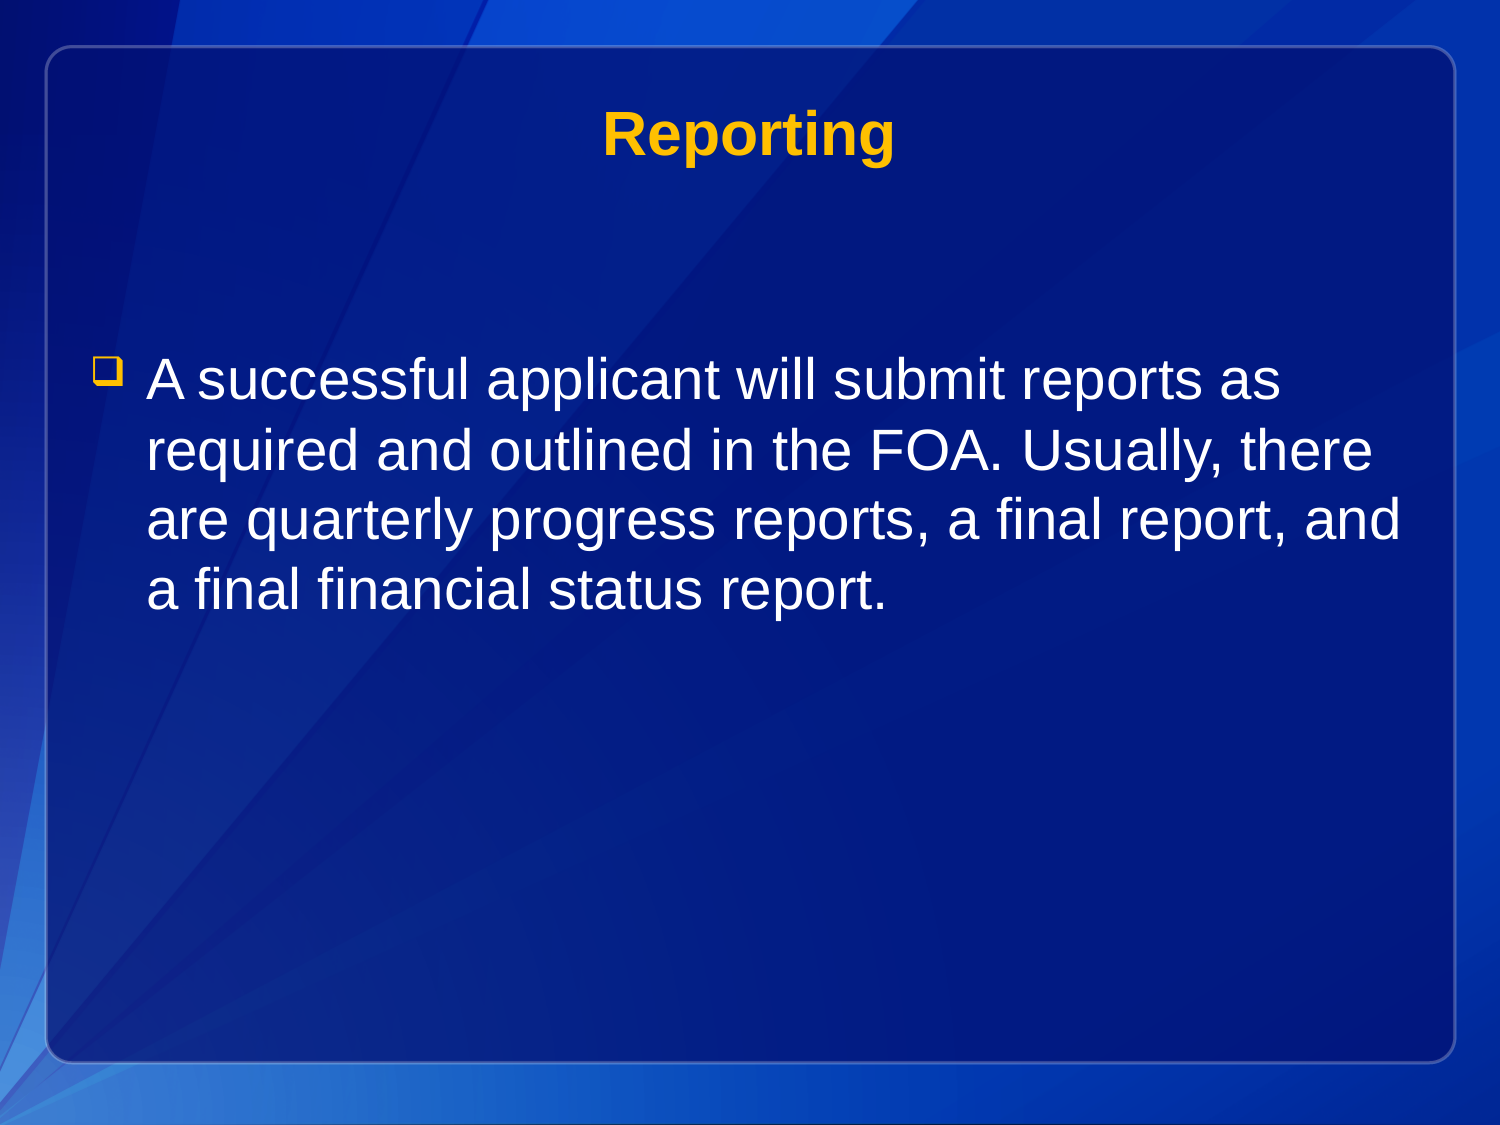

# Reporting

A successful applicant will submit reports as required and outlined in the FOA. Usually, there are quarterly progress reports, a final report, and a final financial status report.